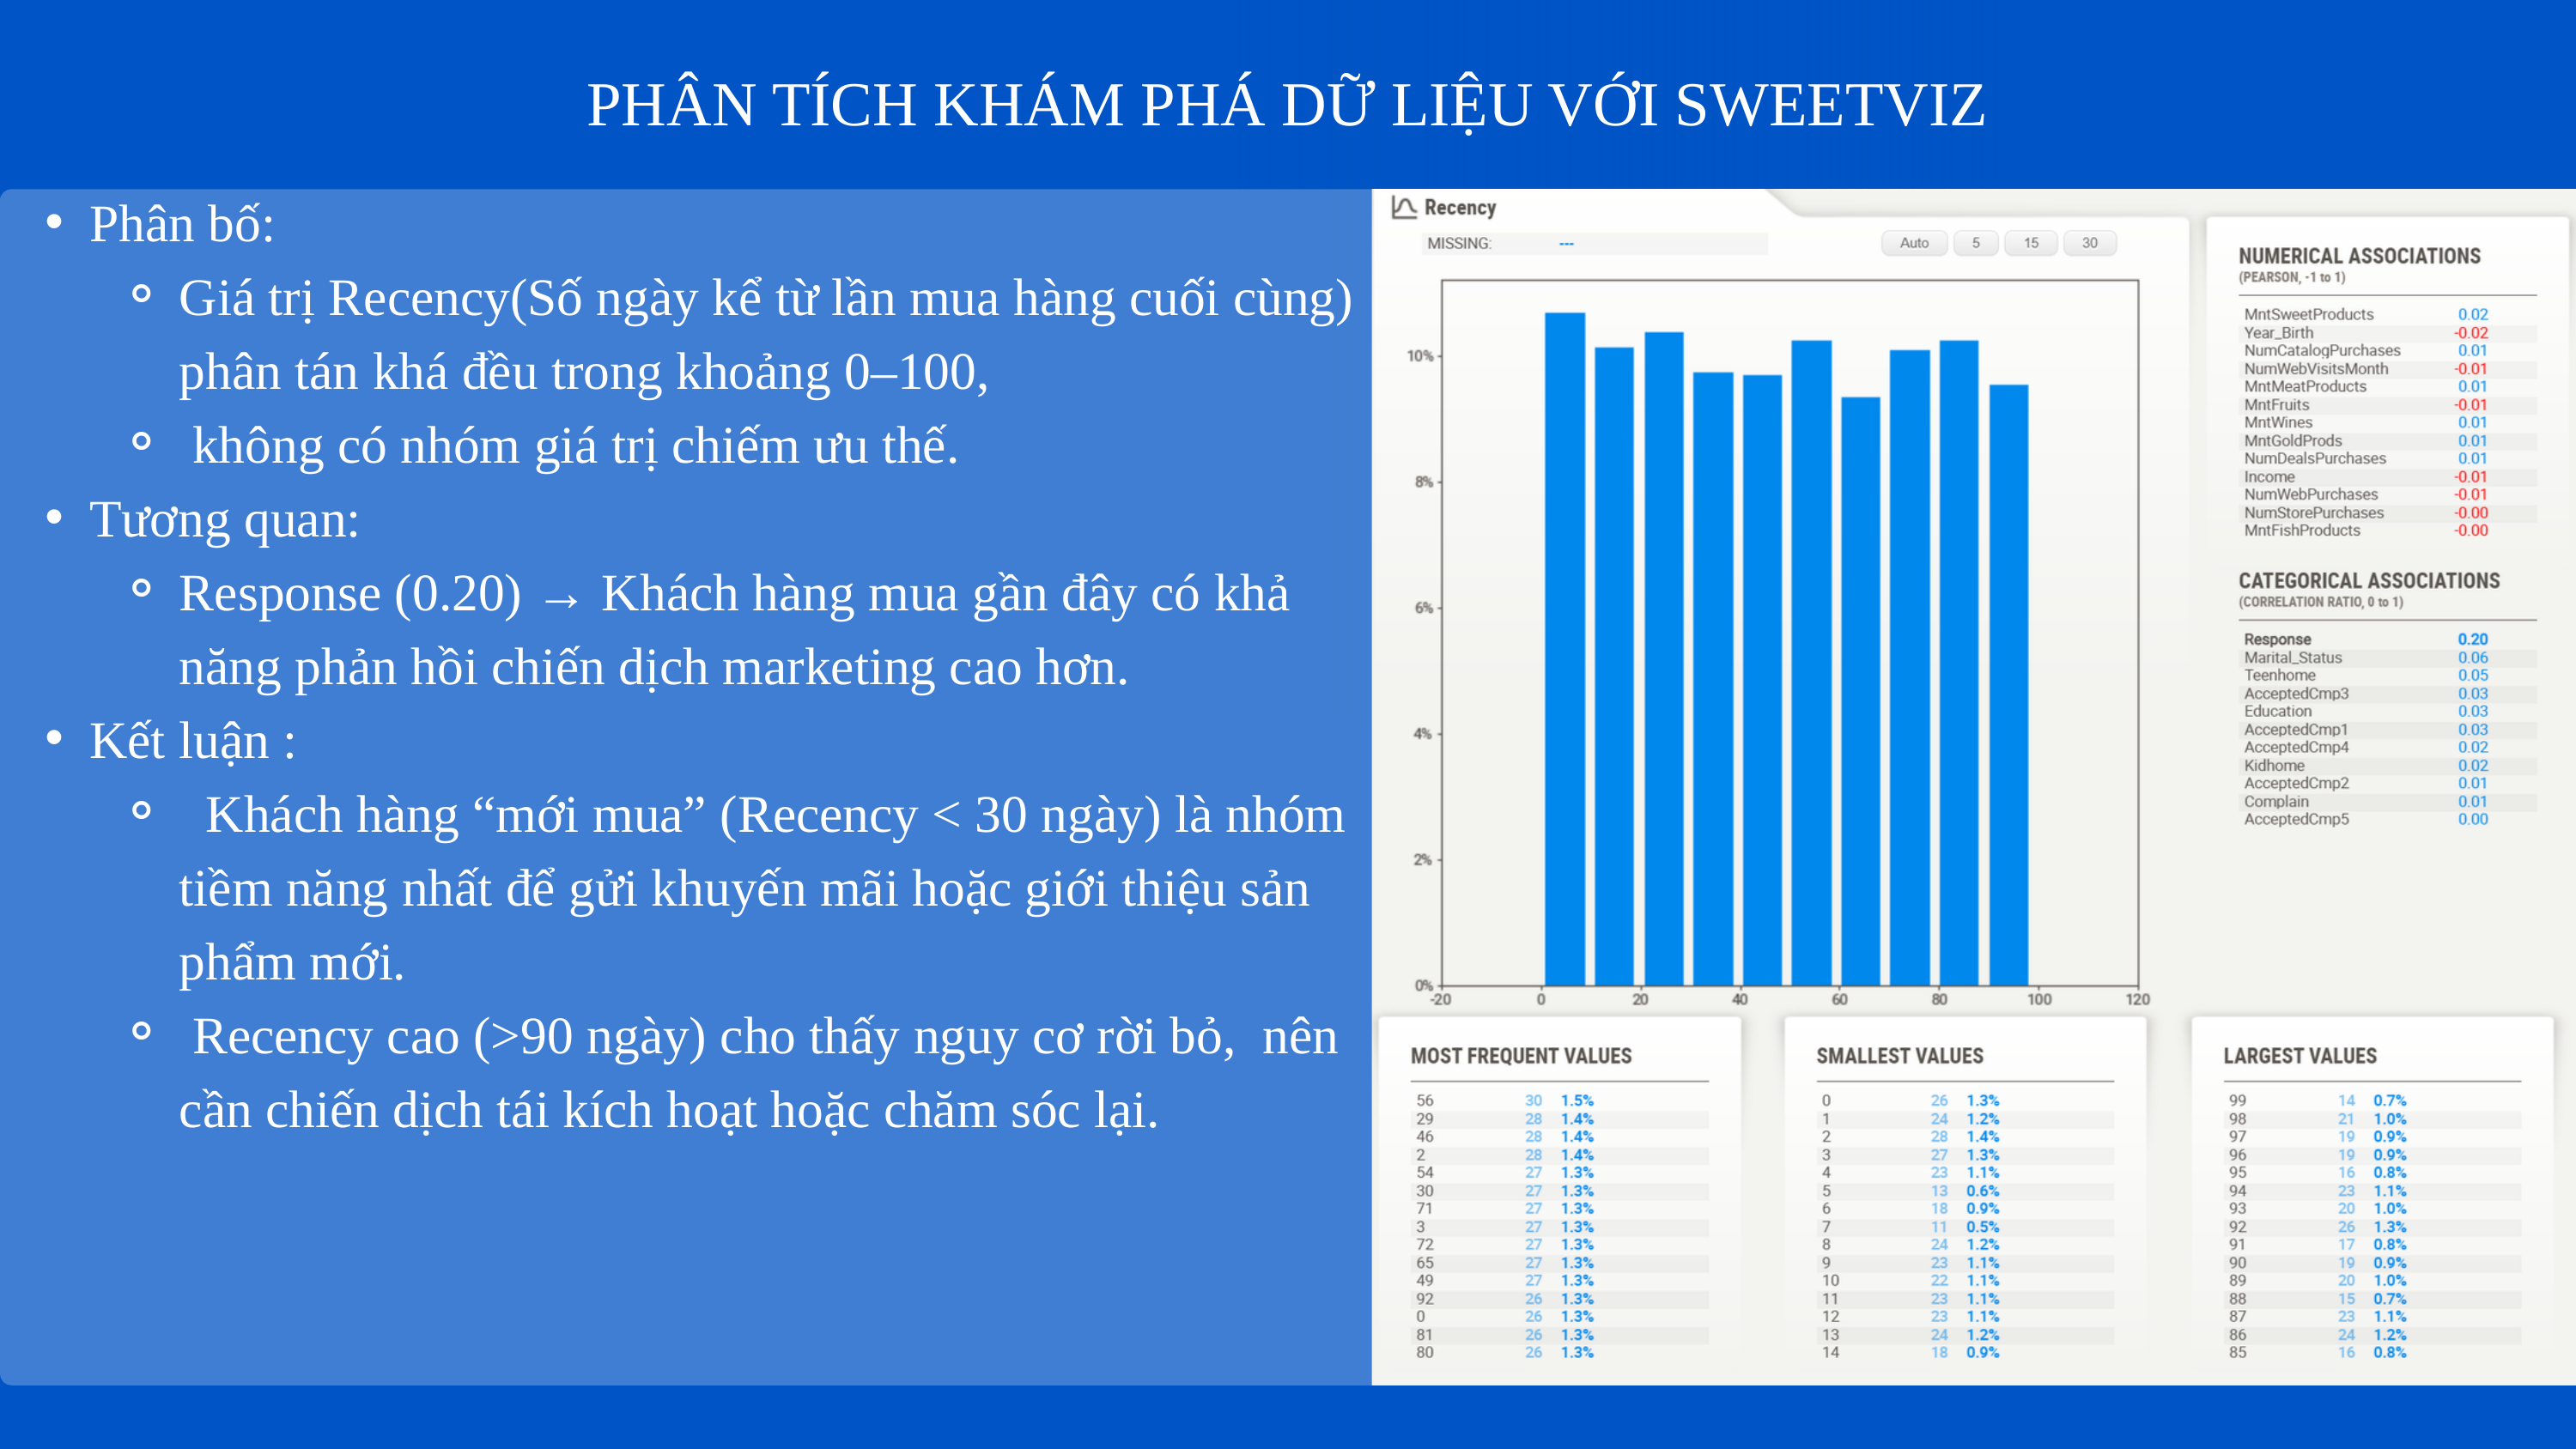

PHÂN TÍCH KHÁM PHÁ DỮ LIỆU VỚI SWEETVIZ

Phân bố:
Giá trị Recency(Số ngày kể từ lần mua hàng cuối cùng) phân tán khá đều trong khoảng 0–100,
 không có nhóm giá trị chiếm ưu thế.
Tương quan:
Response (0.20) → Khách hàng mua gần đây có khả năng phản hồi chiến dịch marketing cao hơn.
Kết luận :
  Khách hàng “mới mua” (Recency < 30 ngày) là nhóm tiềm năng nhất để gửi khuyến mãi hoặc giới thiệu sản phẩm mới.
 Recency cao (>90 ngày) cho thấy nguy cơ rời bỏ,  nên cần chiến dịch tái kích hoạt hoặc chăm sóc lại.